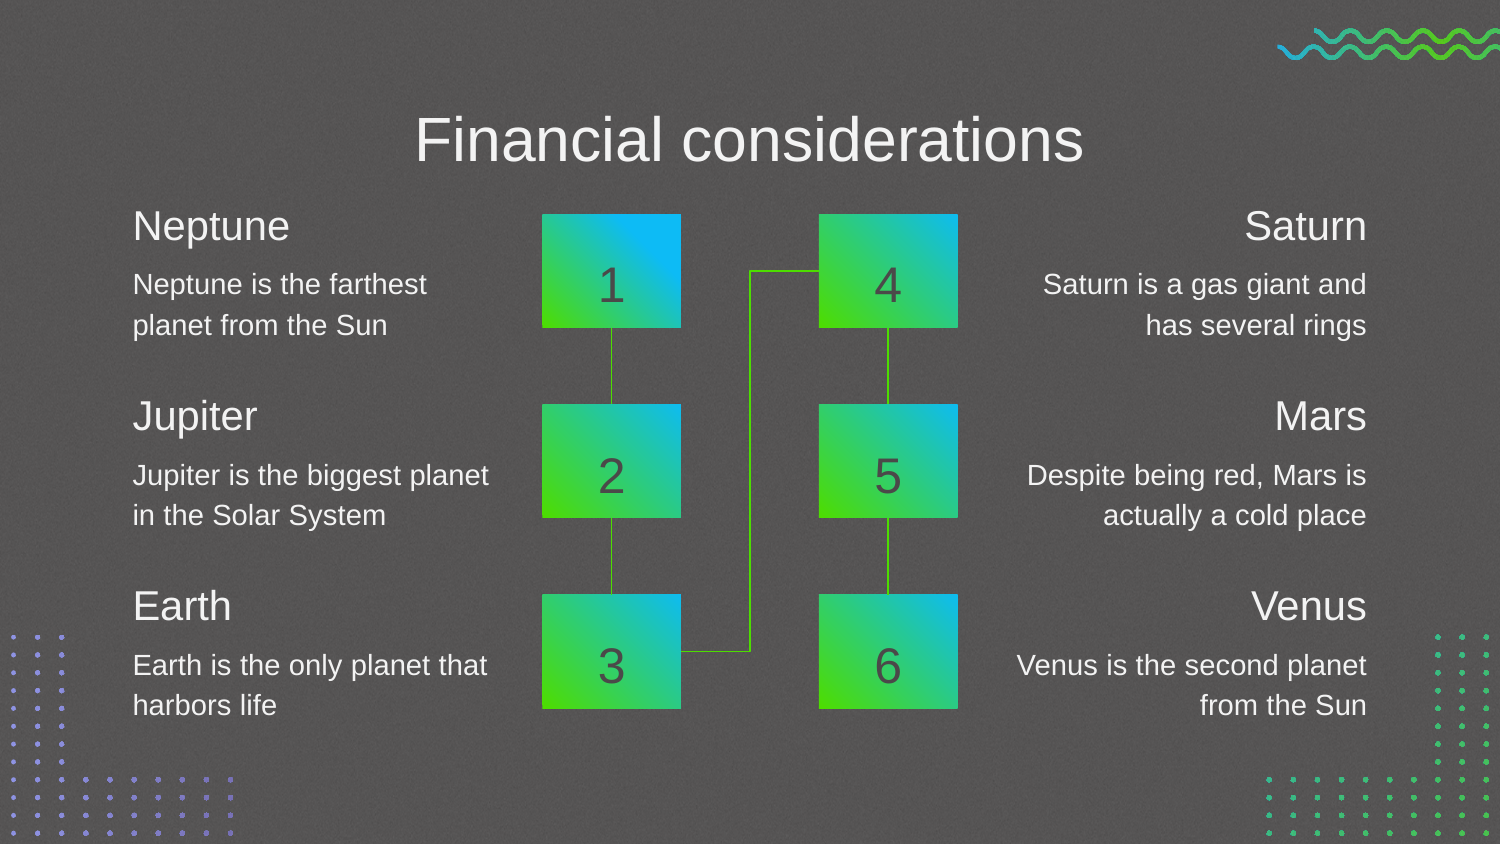

# Financial considerations
Neptune
Saturn
1
4
Neptune is the farthest planet from the Sun
Saturn is a gas giant and has several rings
Jupiter
Mars
2
5
Jupiter is the biggest planet in the Solar System
Despite being red, Mars is actually a cold place
Earth
Venus
3
6
Earth is the only planet that harbors life
Venus is the second planet from the Sun